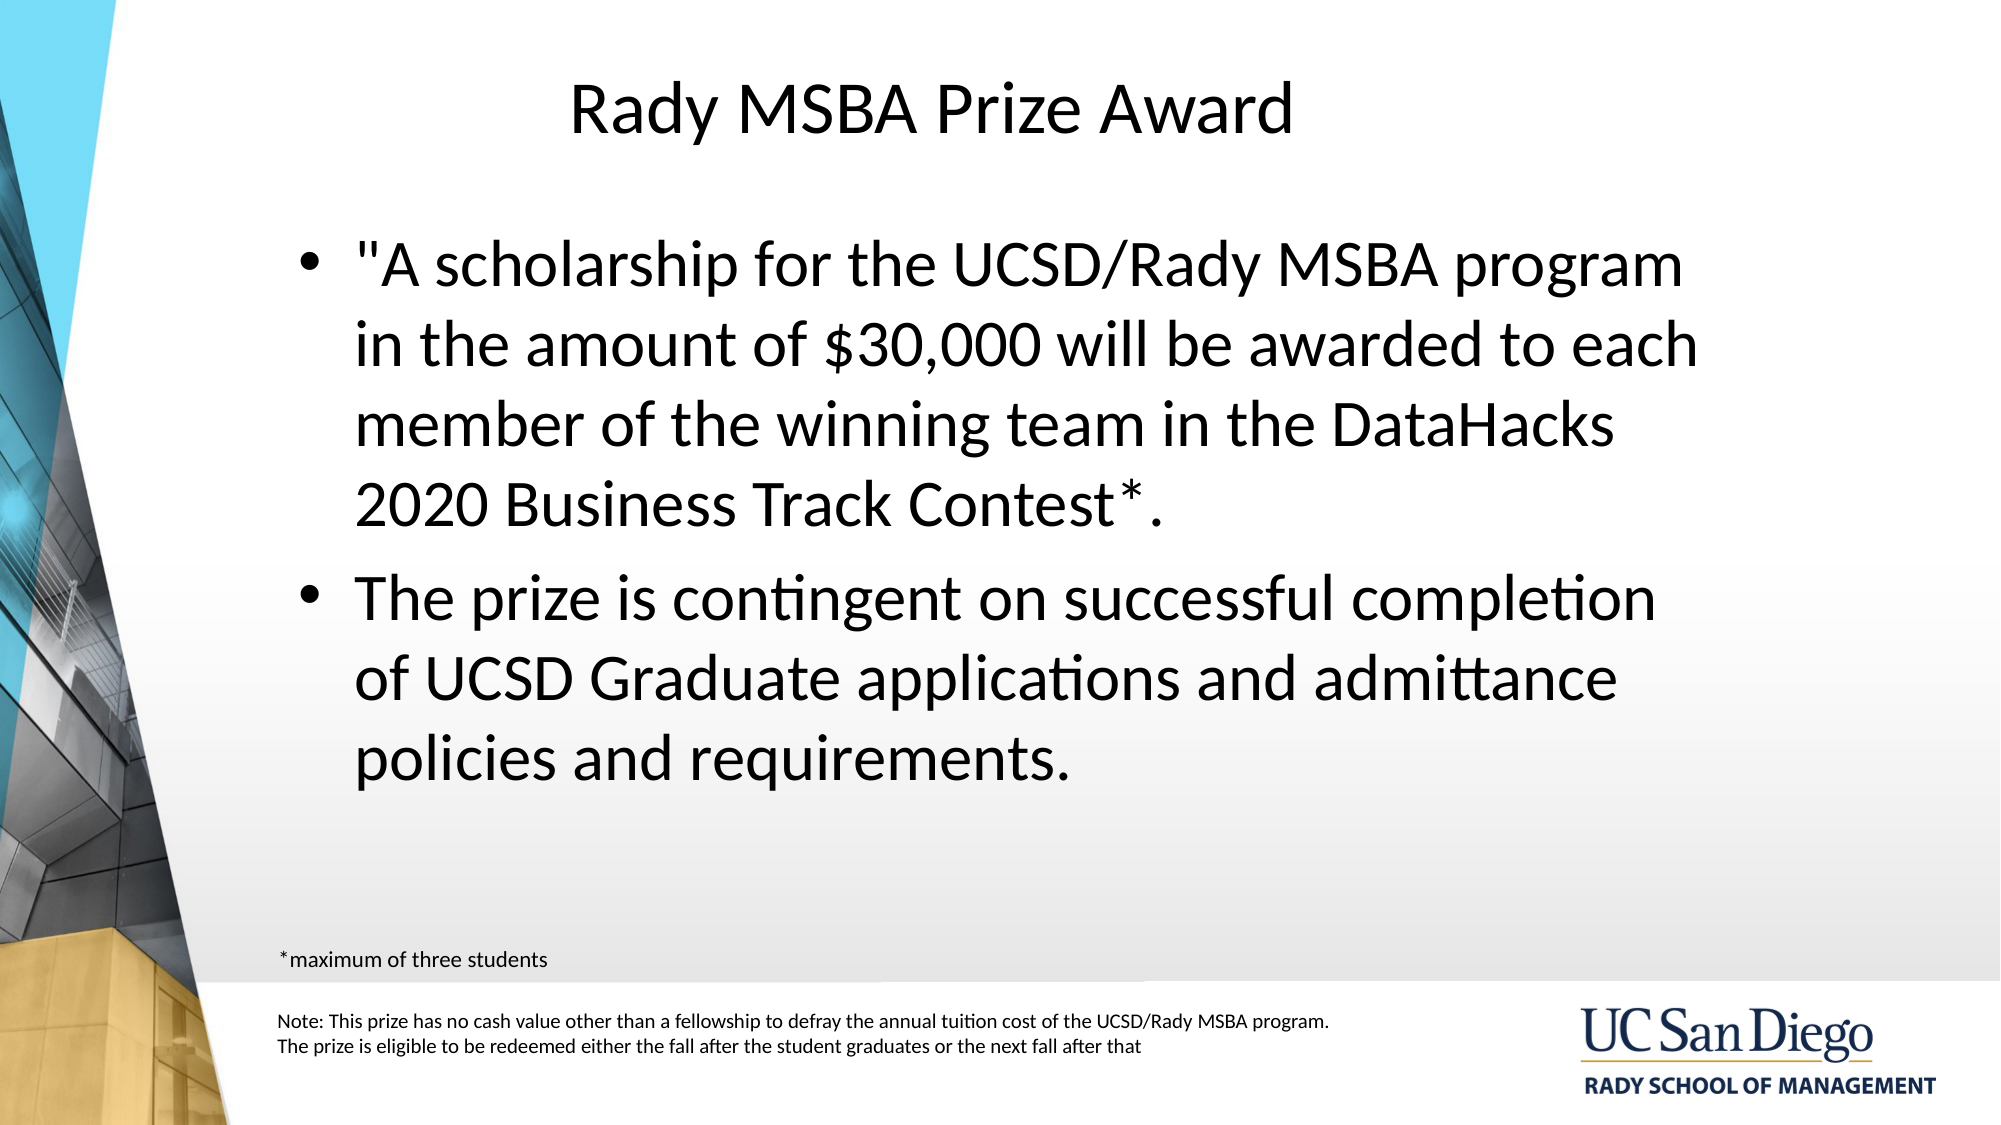

Rady MSBA Prize Award
"A scholarship for the UCSD/Rady MSBA program in the amount of $30,000 will be awarded to each member of the winning team in the DataHacks 2020 Business Track Contest*.
The prize is contingent on successful completion of UCSD Graduate applications and admittance policies and requirements.

*maximum of three students
Note: This prize has no cash value other than a fellowship to defray the annual tuition cost of the UCSD/Rady MSBA program. The prize is eligible to be redeemed either the fall after the student graduates or the next fall after that